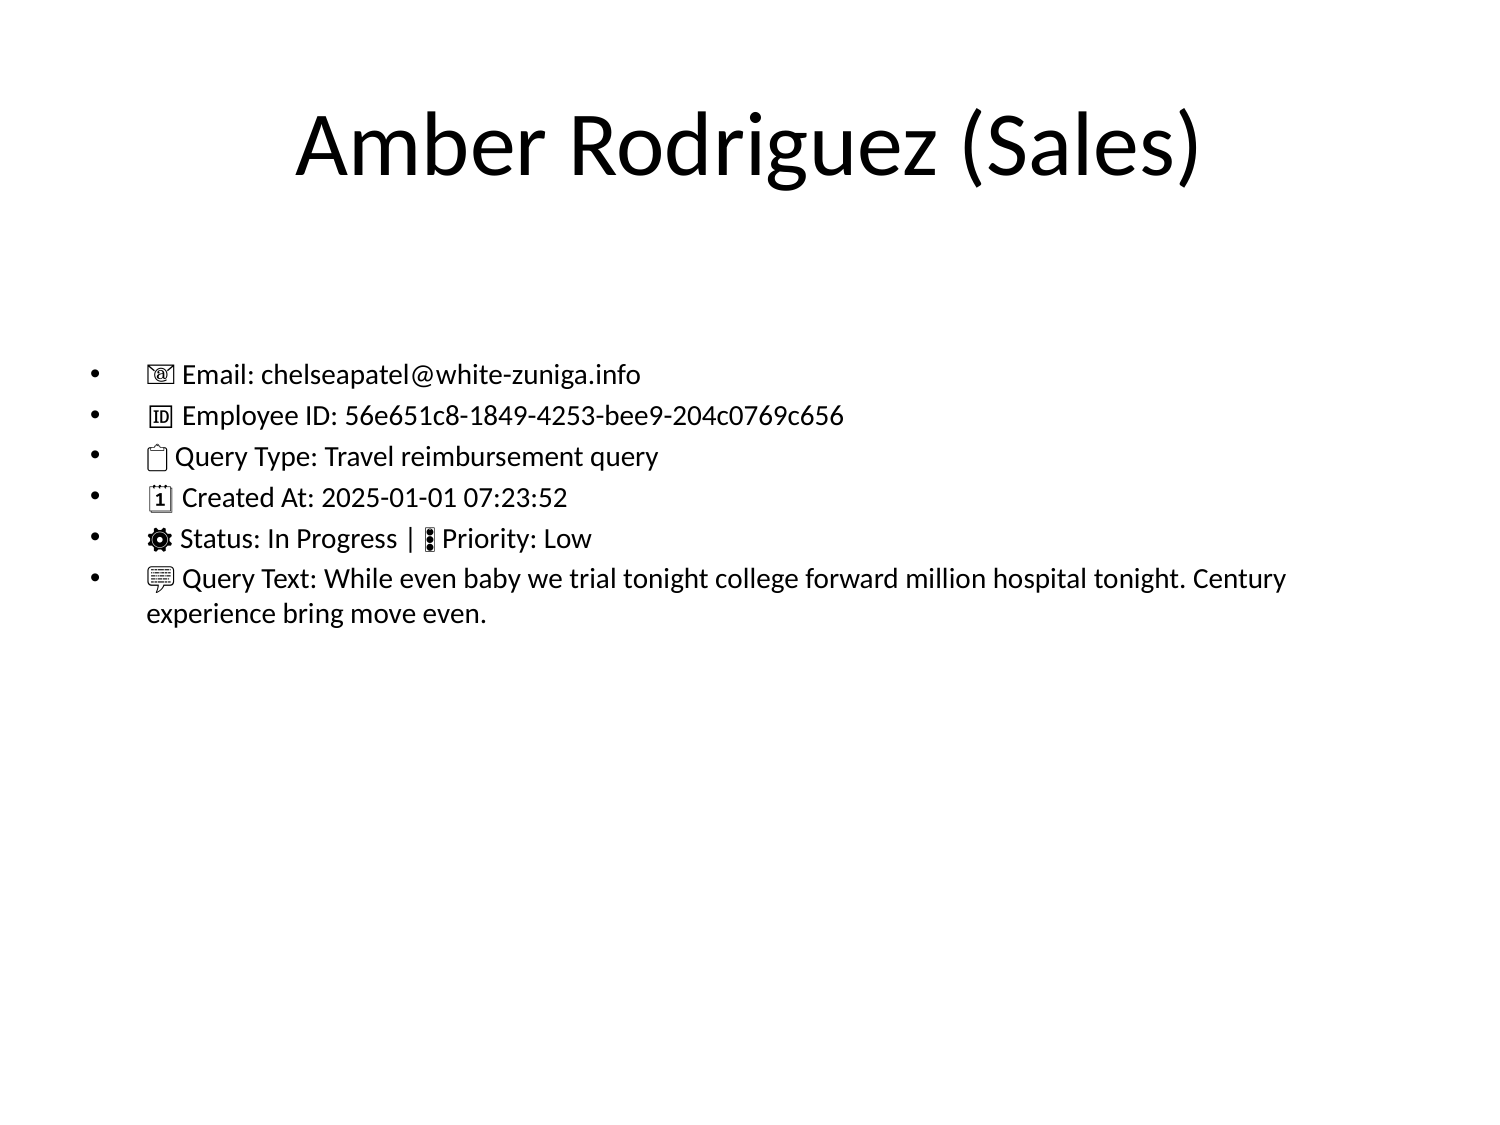

# Amber Rodriguez (Sales)

📧 Email: chelseapatel@white-zuniga.info
🆔 Employee ID: 56e651c8-1849-4253-bee9-204c0769c656
📋 Query Type: Travel reimbursement query
🗓 Created At: 2025-01-01 07:23:52
⚙ Status: In Progress | 🚦 Priority: Low
💬 Query Text: While even baby we trial tonight college forward million hospital tonight. Century experience bring move even.